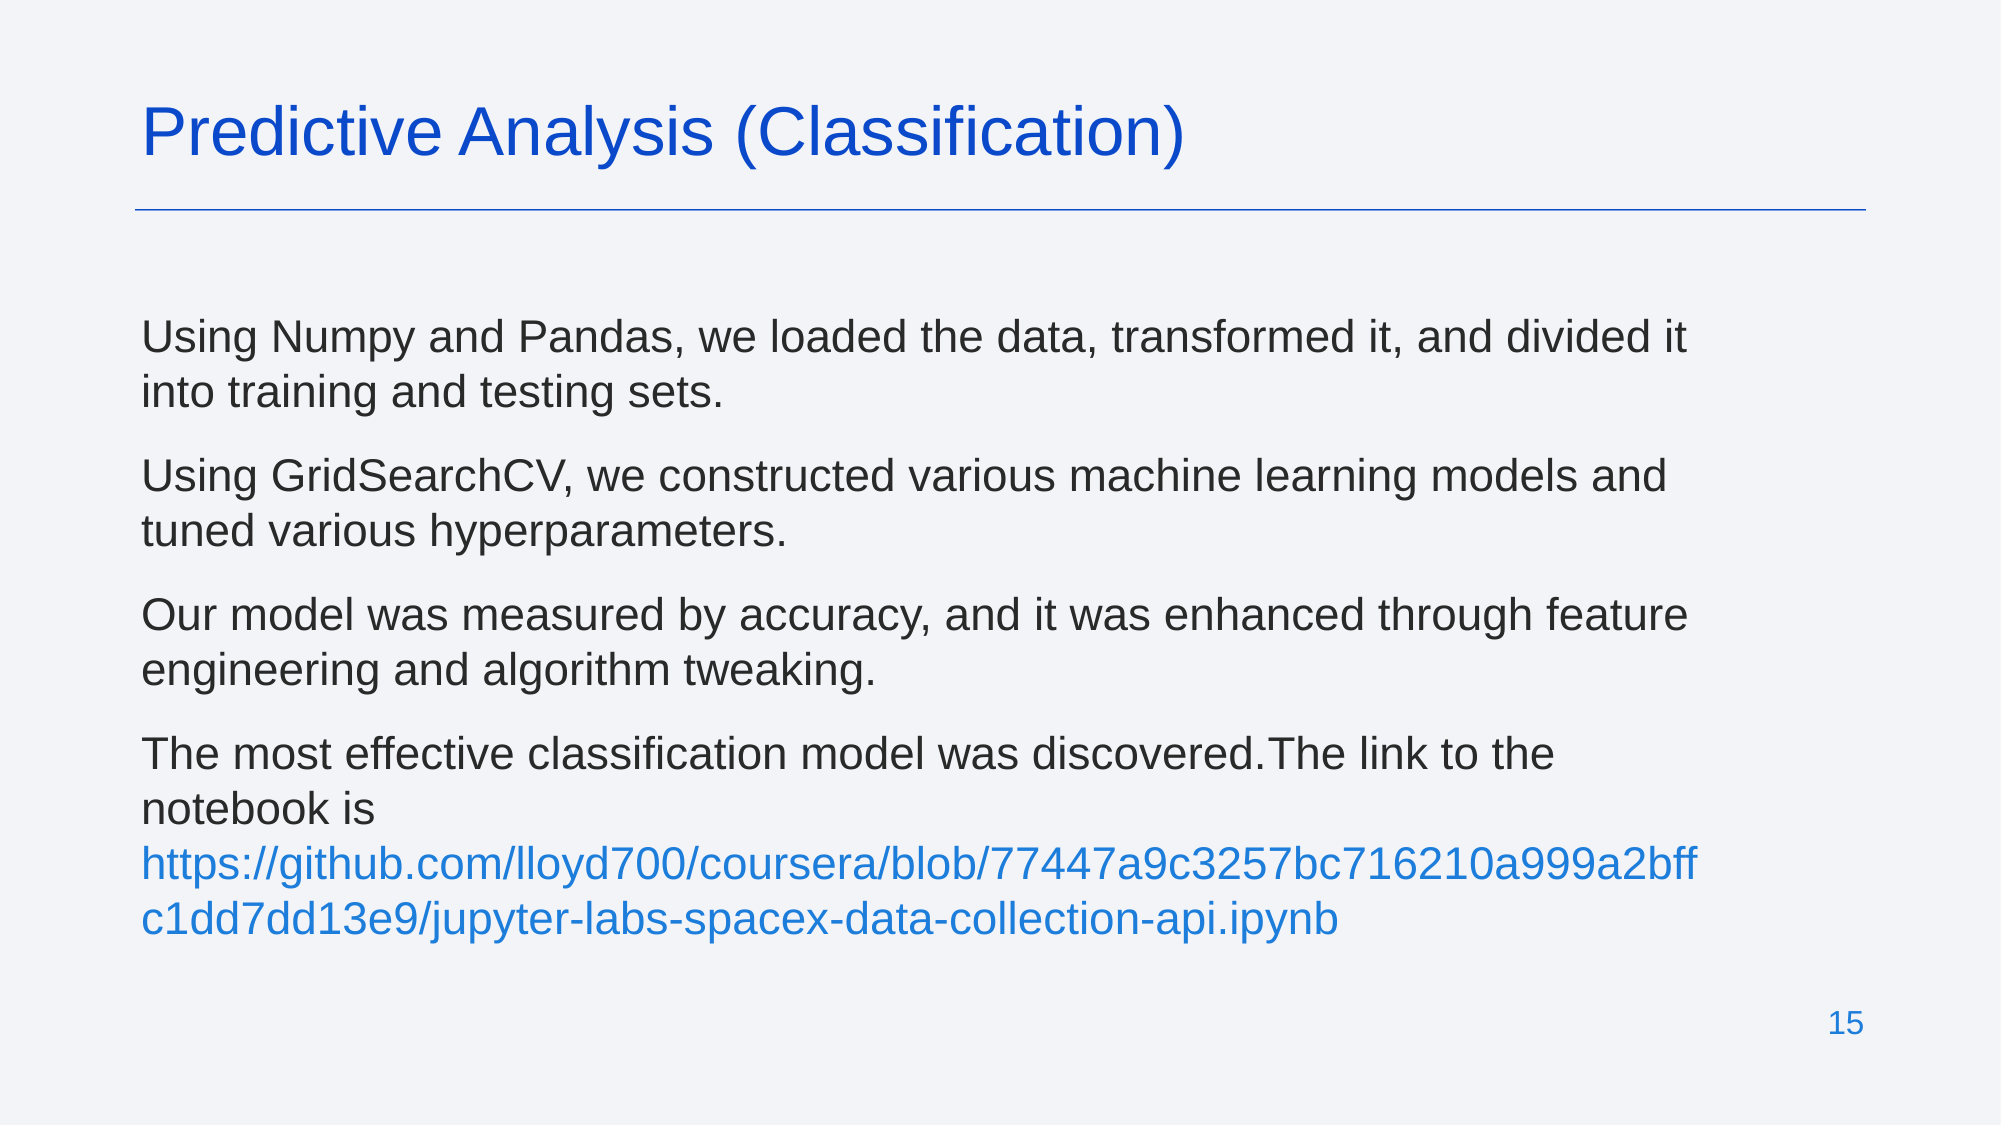

Predictive Analysis (Classification)
Using Numpy and Pandas, we loaded the data, transformed it, and divided it into training and testing sets.
Using GridSearchCV, we constructed various machine learning models and tuned various hyperparameters.
Our model was measured by accuracy, and it was enhanced through feature engineering and algorithm tweaking.
The most effective classification model was discovered.The link to the notebook is https://github.com/lloyd700/coursera/blob/77447a9c3257bc716210a999a2bffc1dd7dd13e9/jupyter-labs-spacex-data-collection-api.ipynb
15